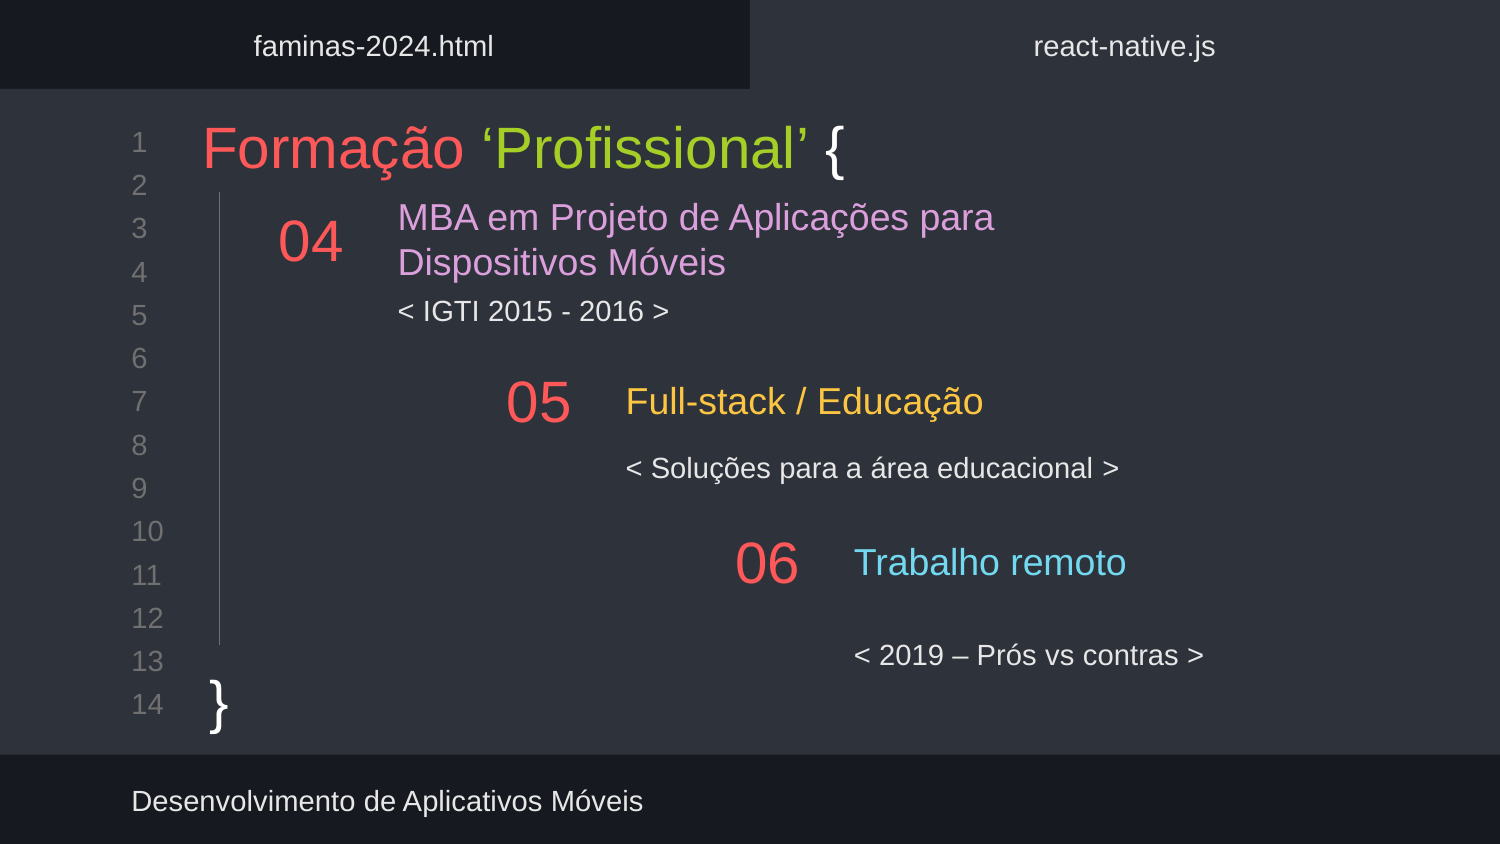

faminas-2024.html
react-native.js
Formação ‘Profissional’ {
}
# 04
MBA em Projeto de Aplicações para Dispositivos Móveis
< IGTI 2015 - 2016 >
Full-stack / Educação
05
< Soluções para a área educacional >
Trabalho remoto
06
< 2019 – Prós vs contras >
Desenvolvimento de Aplicativos Móveis